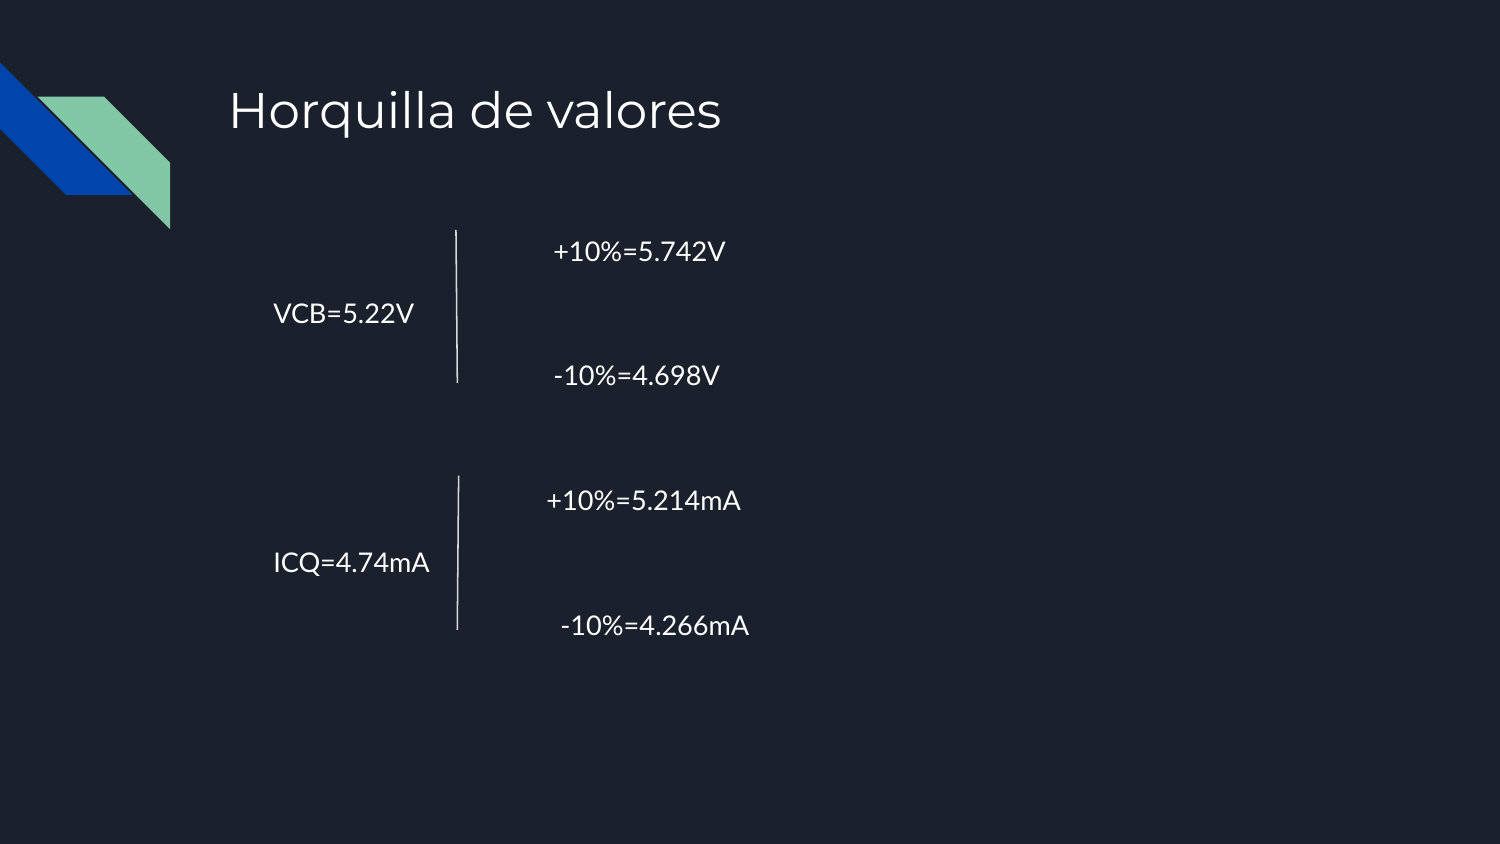

# Horquilla de valores
                                        +10%=5.742V
VCB=5.22V
                                        -10%=4.698V

                                       +10%=5.214mA
ICQ=4.74mA
                                         -10%=4.266mA